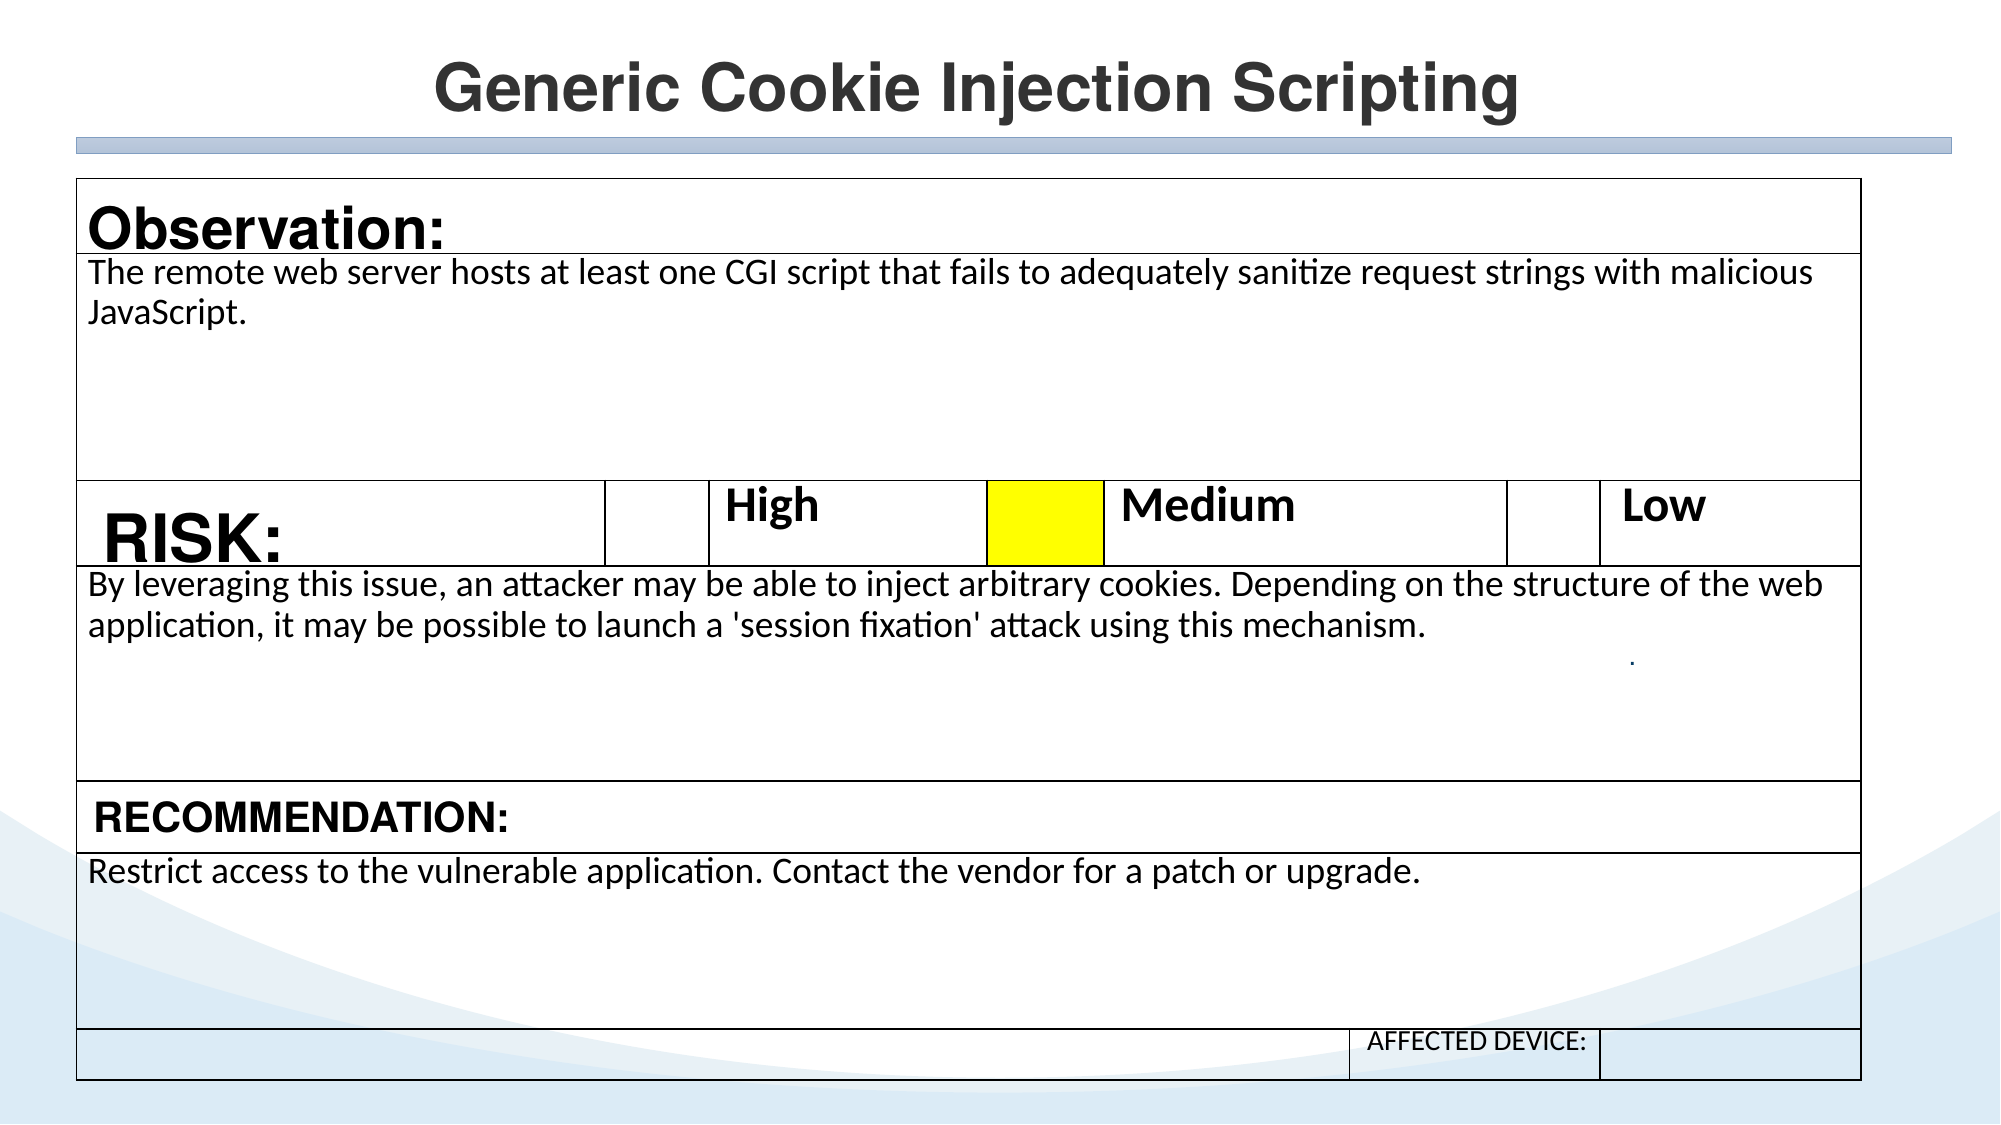

Generic Cookie Injection Scripting

| Observation: |  |  |  |  |  |  |  |
| --- | --- | --- | --- | --- | --- | --- | --- |
| The remote web server hosts at least one CGI script that fails to adequately sanitize request strings with malicious JavaScript. |  |  |  |  |  |  |  |
| RISK: |  | High |  | Medium |  |  | Low |
| By leveraging this issue, an attacker may be able to inject arbitrary cookies. Depending on the structure of the web application, it may be possible to launch a 'session fixation' attack using this mechanism. |  |  |  |  |  |  |  |
| RECOMMENDATION: |  |  |  |  |  |  |  |
| Restrict access to the vulnerable application. Contact the vendor for a patch or upgrade. |  |  |  |  |  |  |  |
|  |  |  |  |  | AFFECTED DEVICE: |  |  |
.